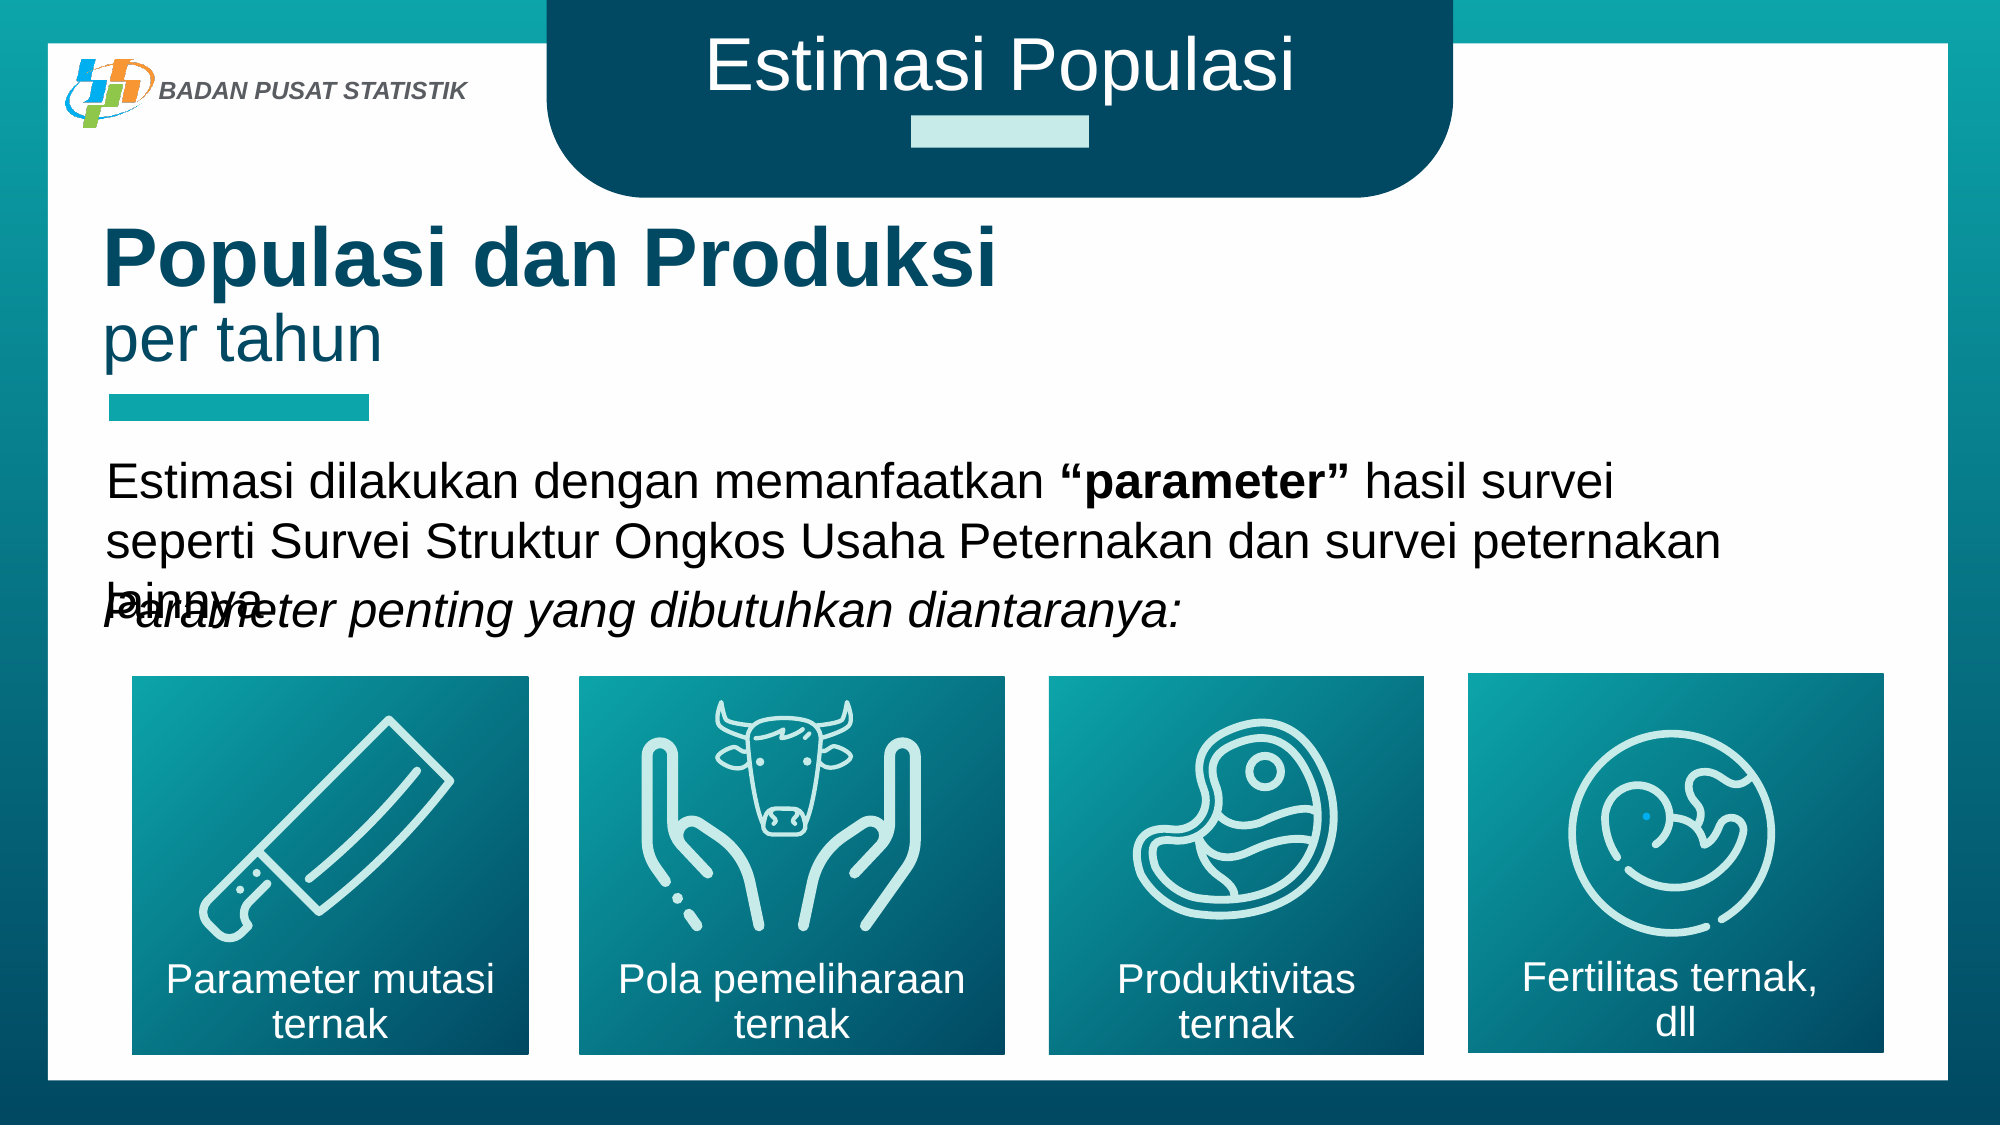

# Estimasi Populasi

Populasi dan Produksi
per tahun
Estimasi dilakukan dengan memanfaatkan “parameter” hasil survei seperti Survei Struktur Ongkos Usaha Peternakan dan survei peternakan lainnya
Parameter penting yang dibutuhkan diantaranya:

Dengan data populasi/produksi dan dengan pendekatan supply and demand maka dapat diketahui kondisi surplus/defisit daging/telur/susu pada suatu waktu.
Fertilitas ternak,
dll

Parameter mutasi ternak

Pola pemeliharaan ternak

Produktivitas ternak